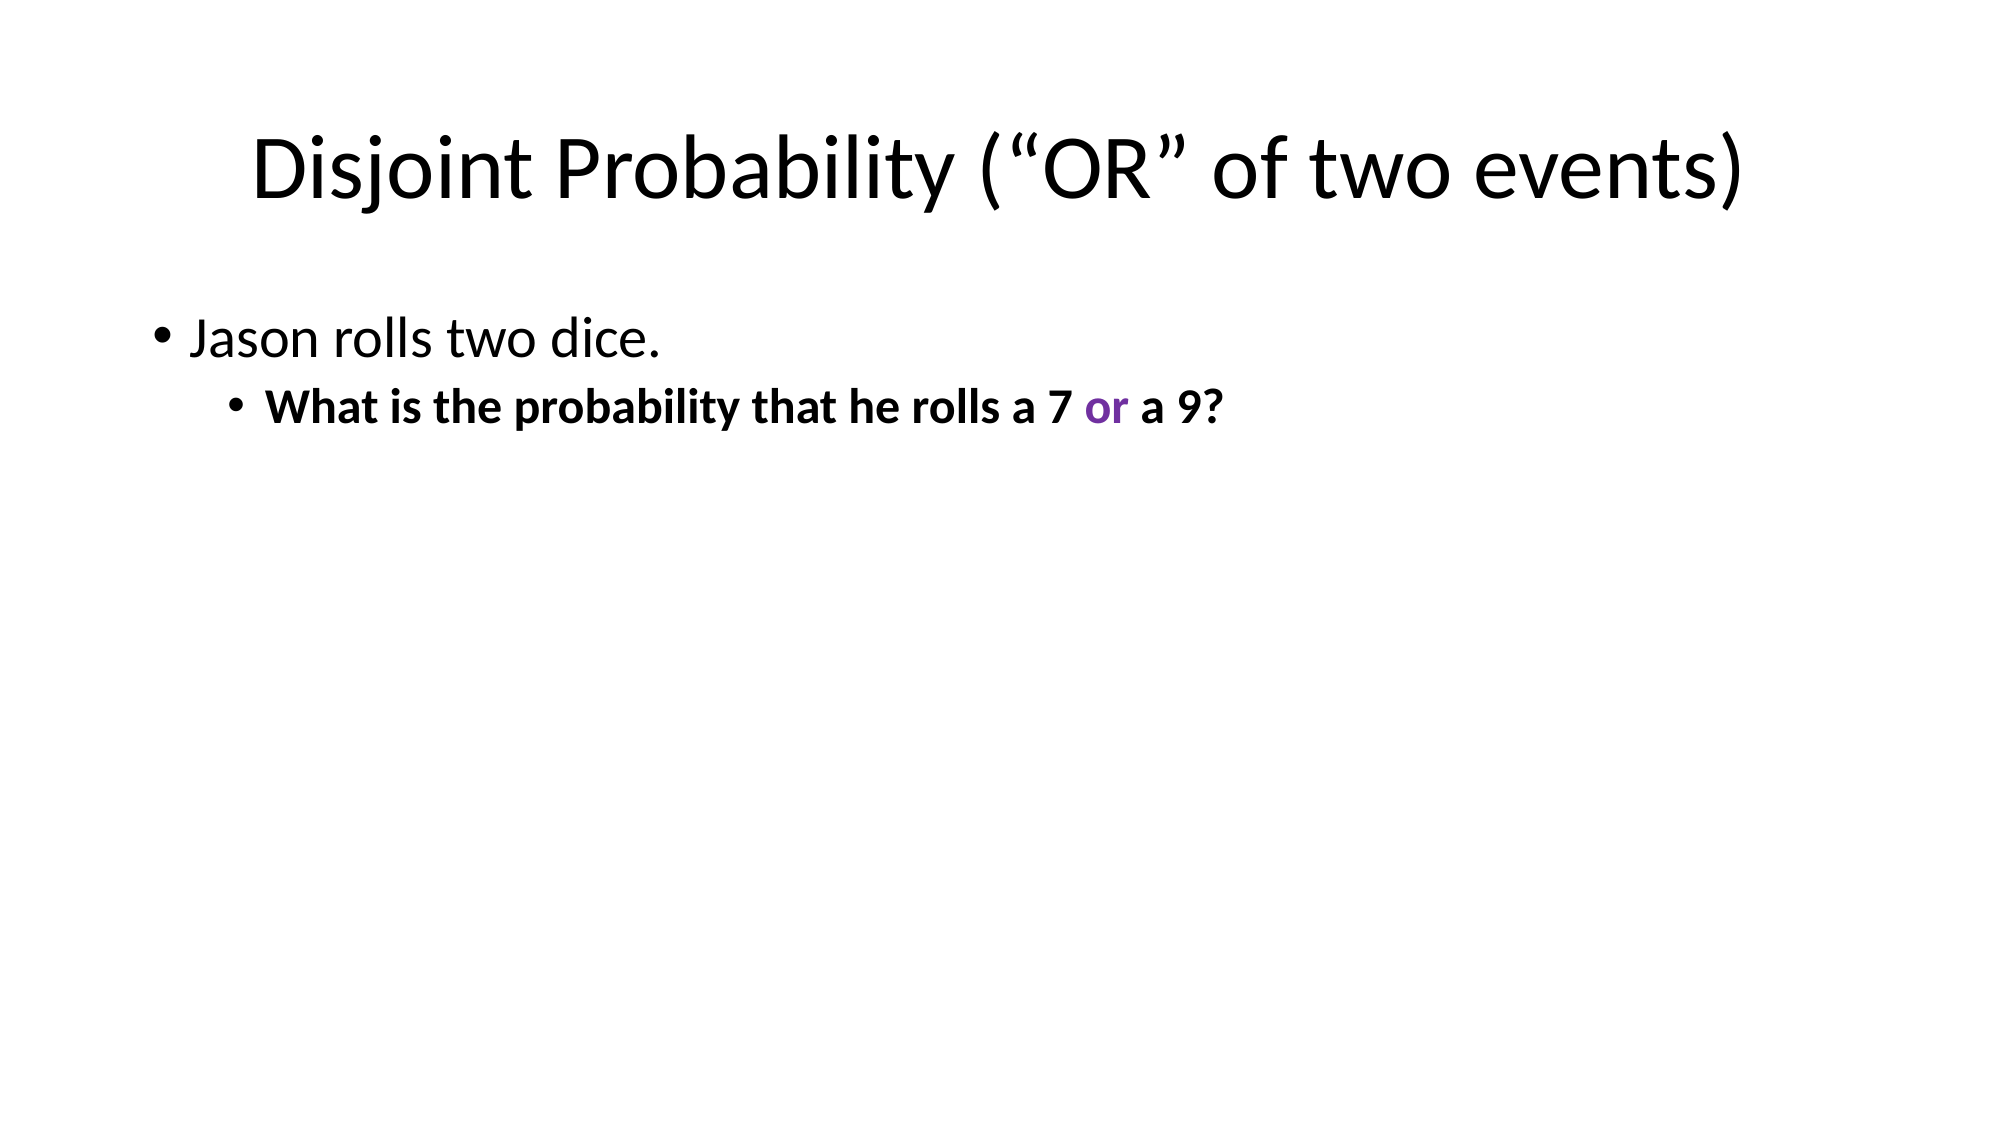

# Disjoint Probability (“OR” of two events)
Jason rolls two dice.
What is the probability that he rolls a 7 or a 9?